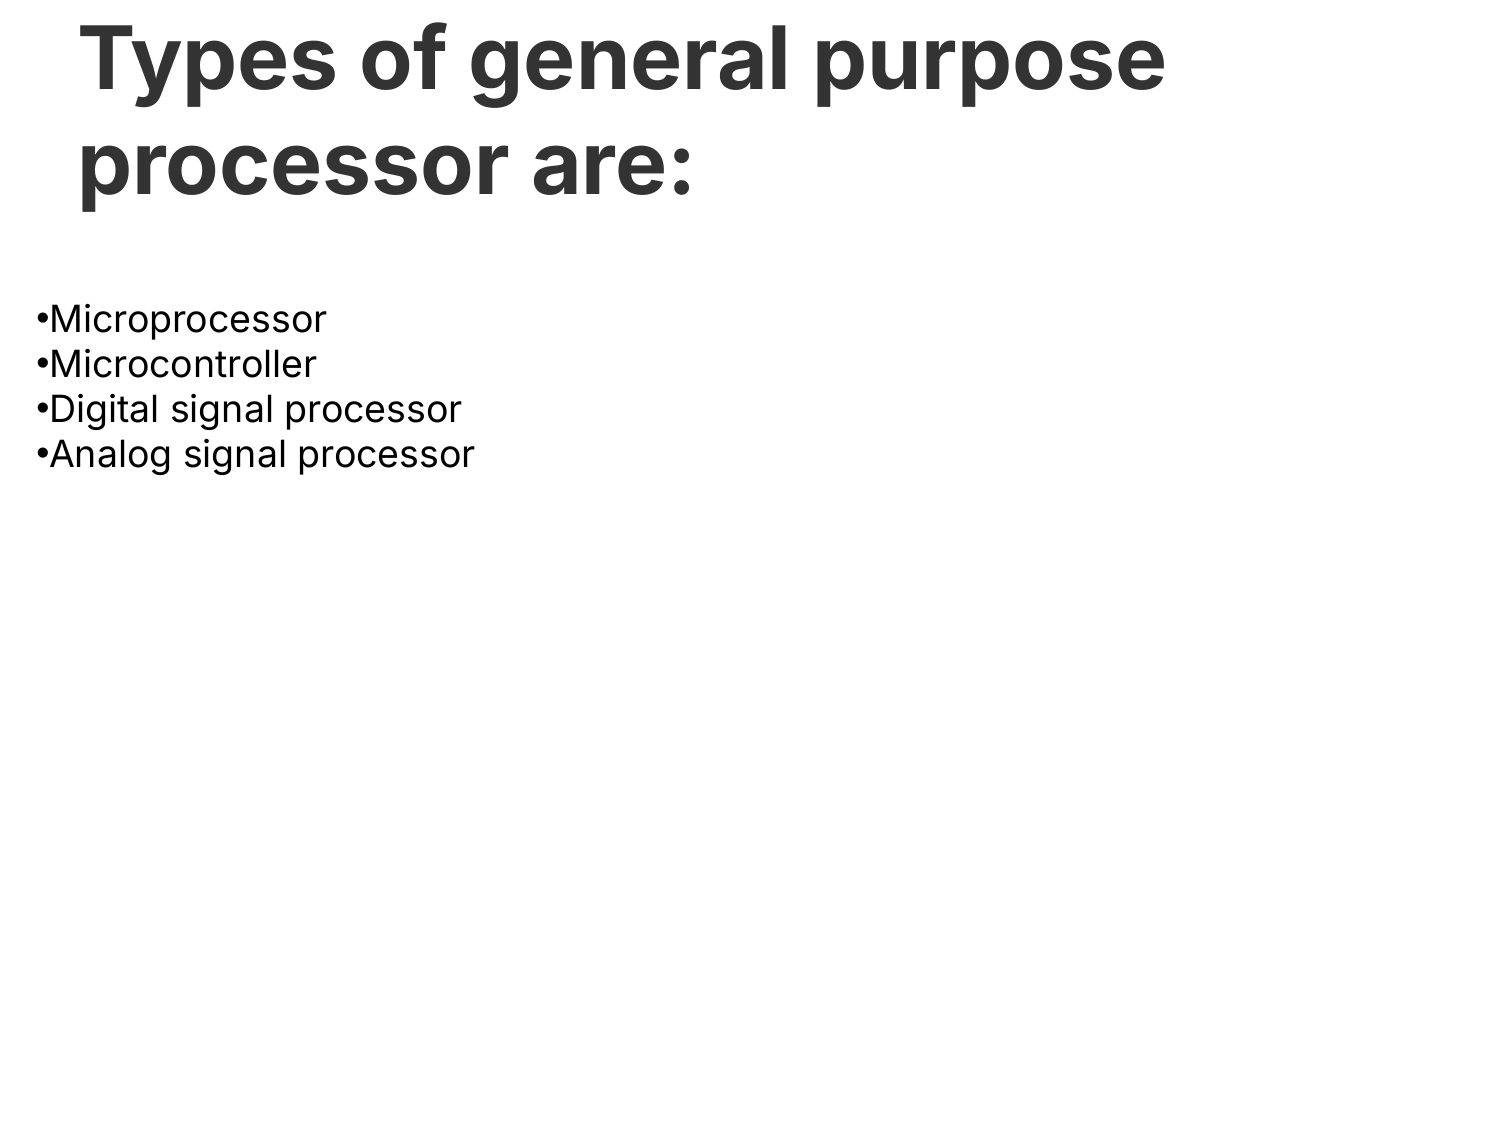

# Types of general purpose processor are:

Microprocessor
Microcontroller
Digital signal processor
Analog signal processor